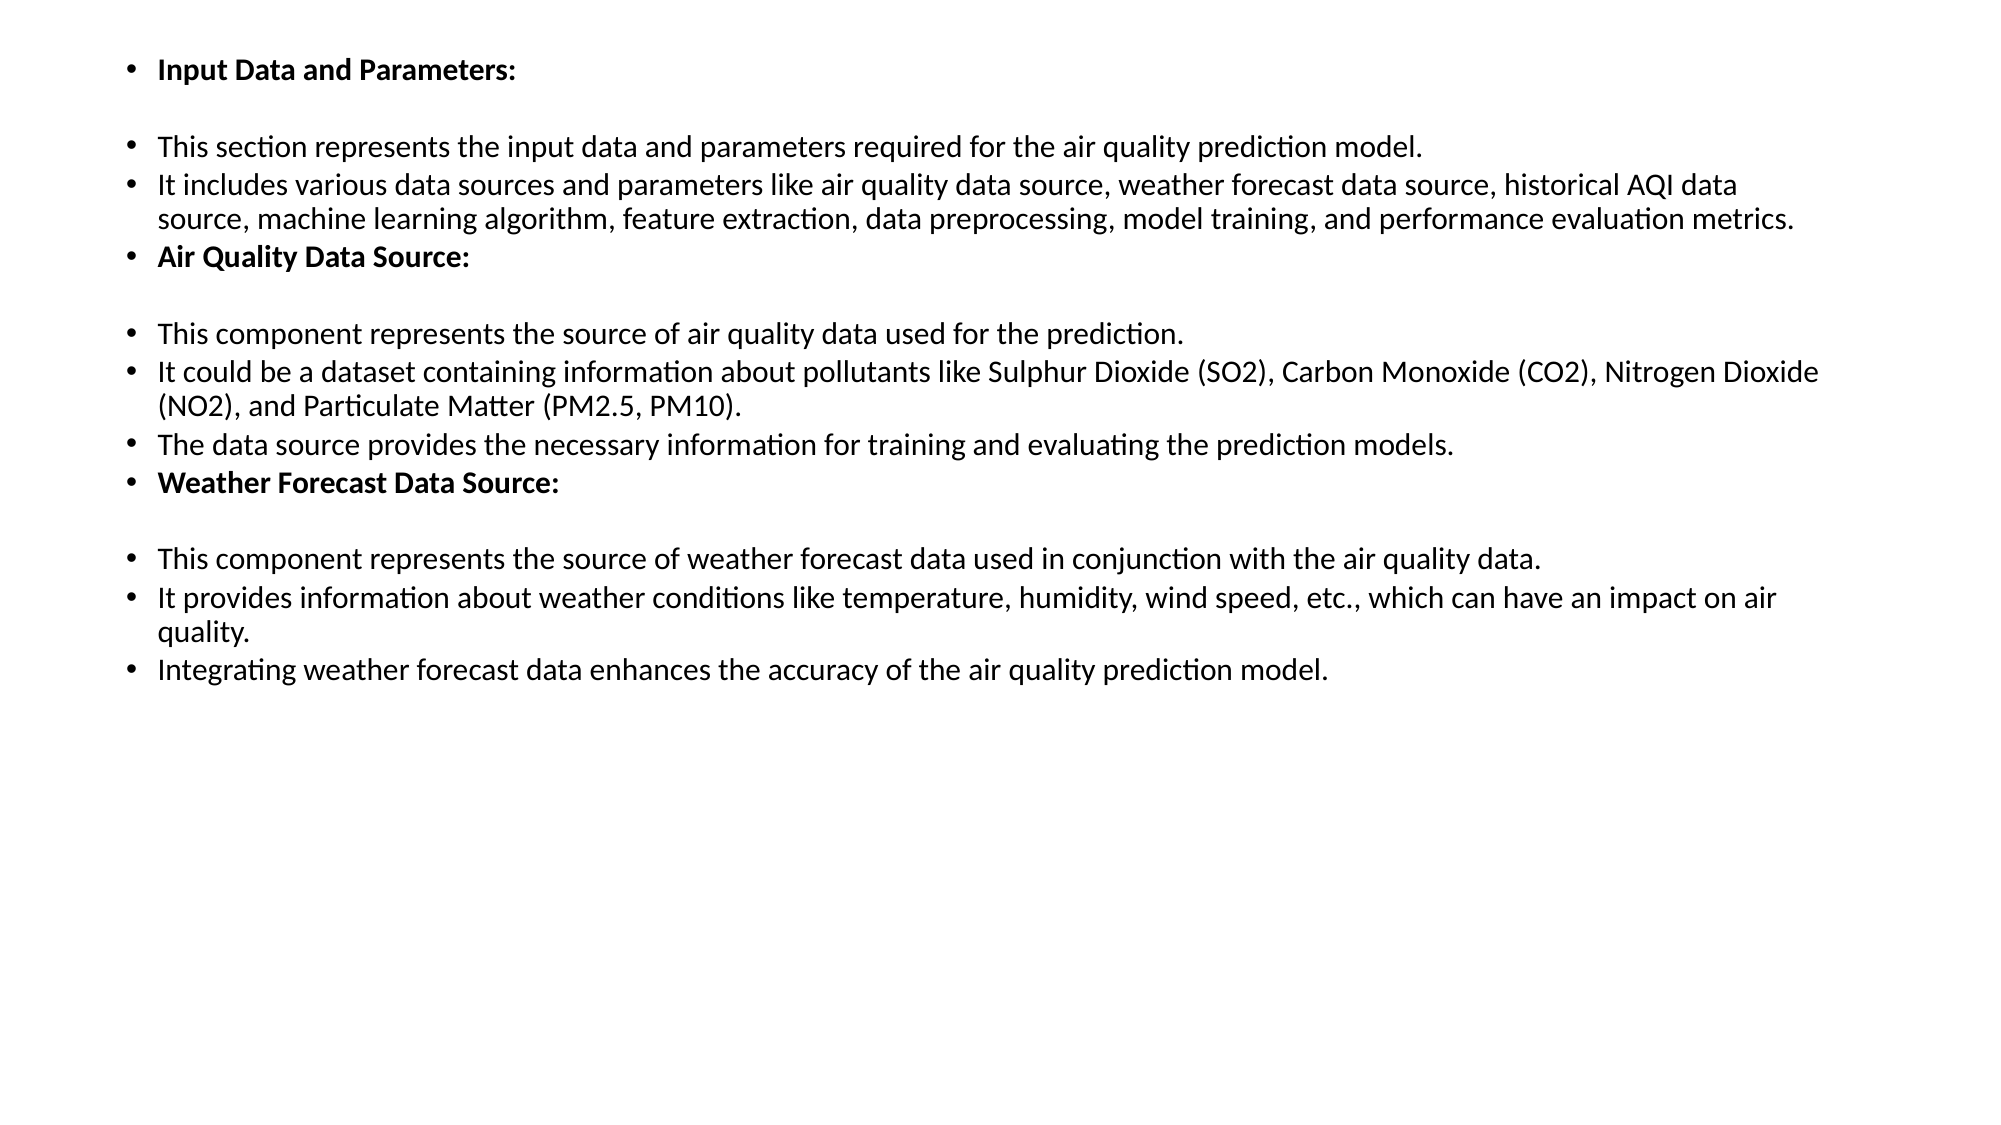

Input Data and Parameters:

This section represents the input data and parameters required for the air quality prediction model.
It includes various data sources and parameters like air quality data source, weather forecast data source, historical AQI data source, machine learning algorithm, feature extraction, data preprocessing, model training, and performance evaluation metrics.
Air Quality Data Source:

This component represents the source of air quality data used for the prediction.
It could be a dataset containing information about pollutants like Sulphur Dioxide (SO2), Carbon Monoxide (CO2), Nitrogen Dioxide (NO2), and Particulate Matter (PM2.5, PM10).
The data source provides the necessary information for training and evaluating the prediction models.
Weather Forecast Data Source:

This component represents the source of weather forecast data used in conjunction with the air quality data.
It provides information about weather conditions like temperature, humidity, wind speed, etc., which can have an impact on air quality.
Integrating weather forecast data enhances the accuracy of the air quality prediction model.

#